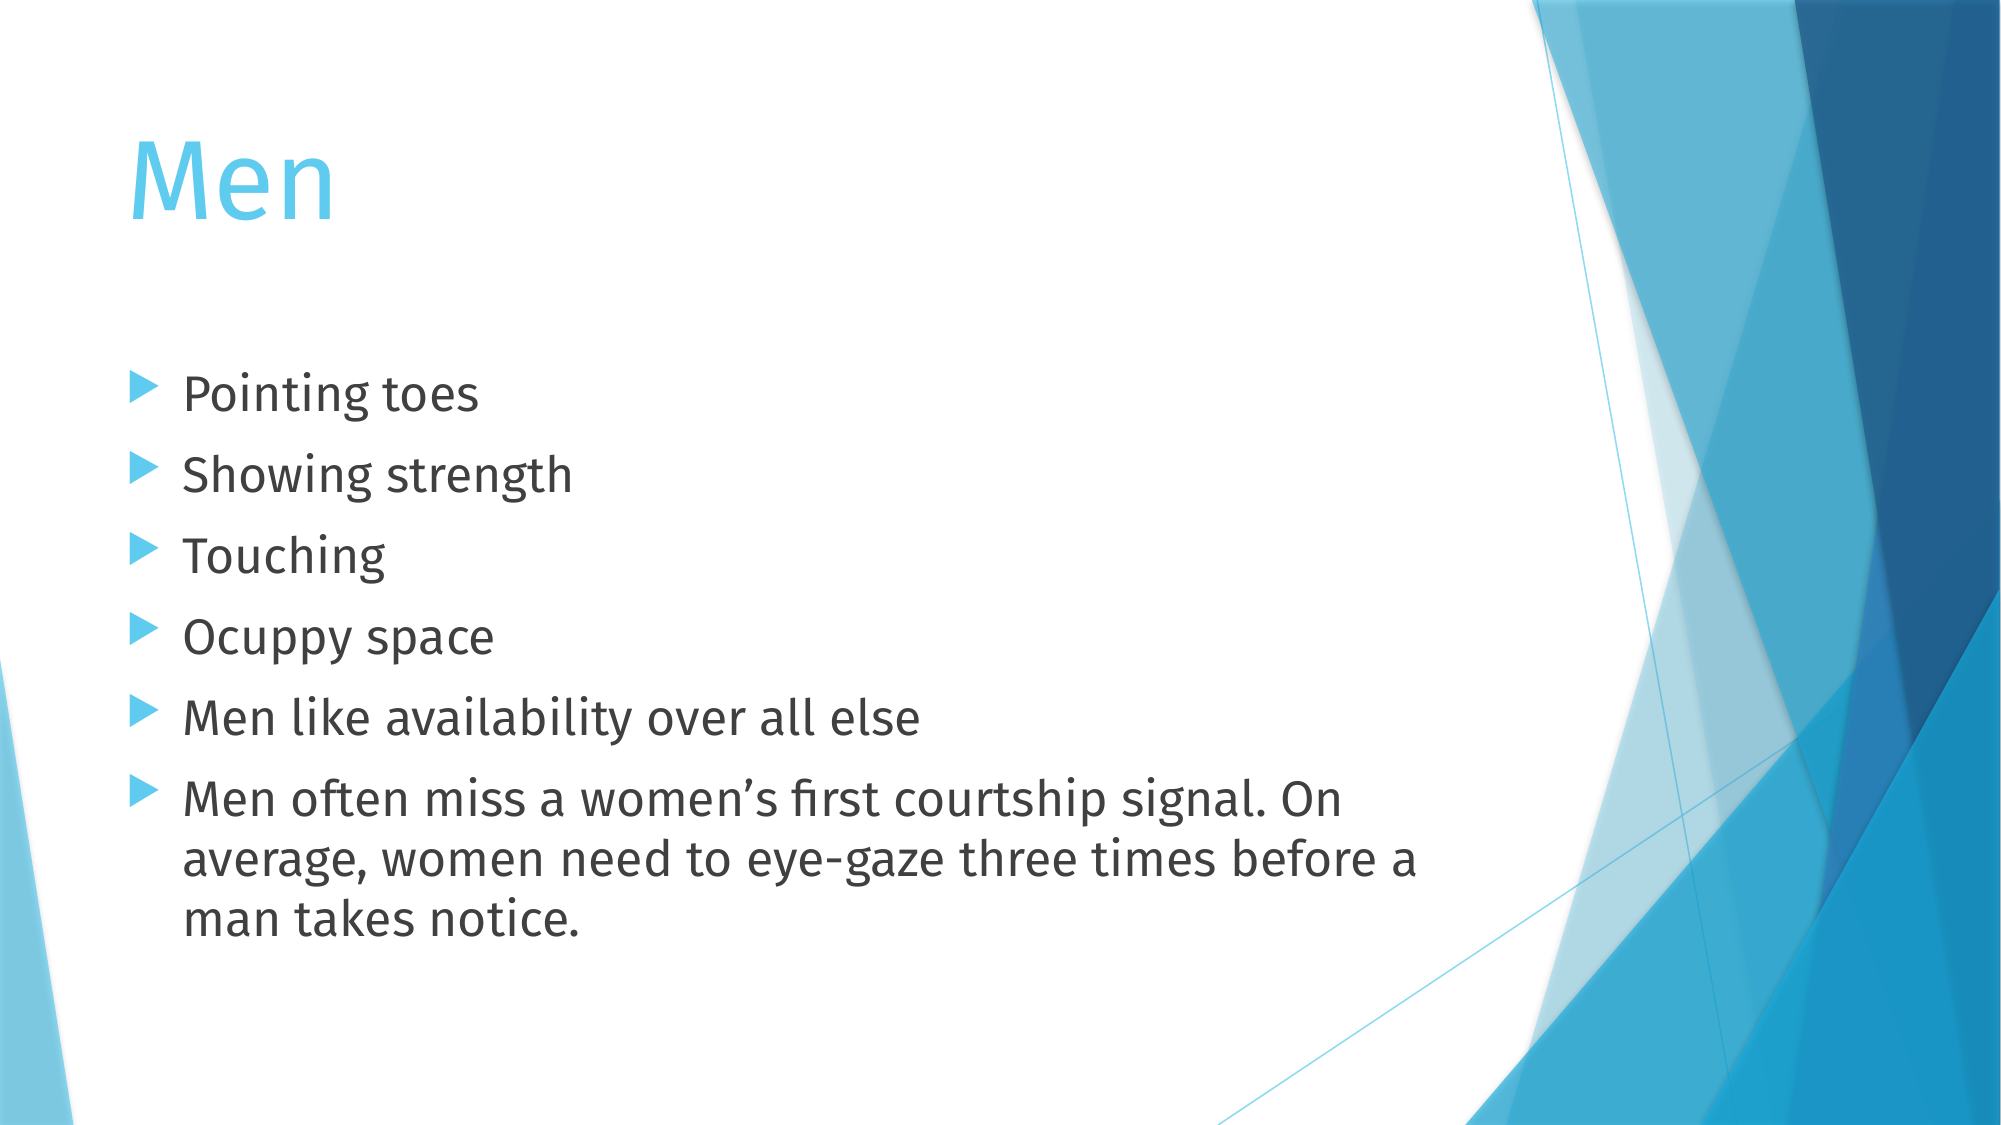

# Men
Pointing toes
Showing strength
Touching
Ocuppy space
Men like availability over all else
Men often miss a women’s first courtship signal. On average, women need to eye-gaze three times before a man takes notice.